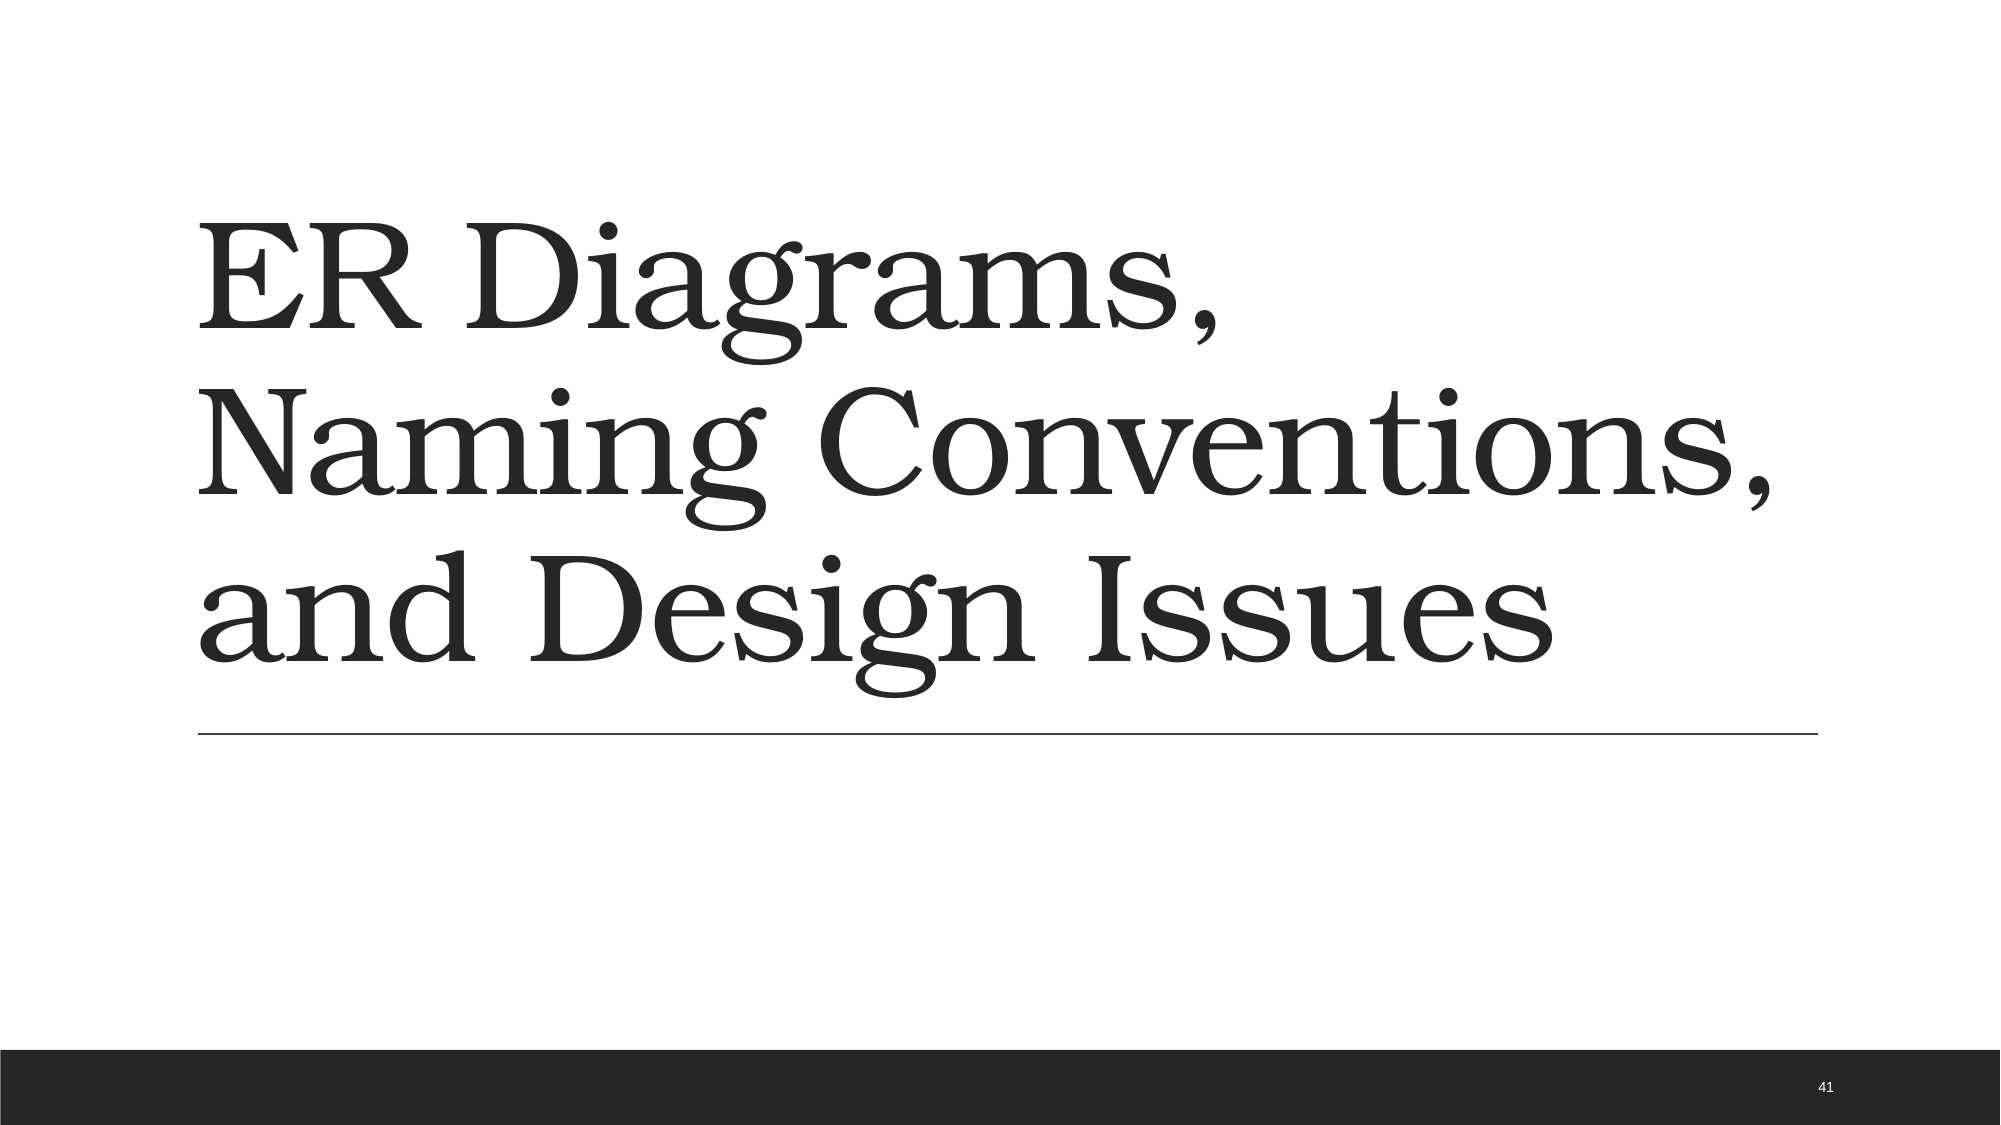

# ER Diagrams, Naming Conventions, and Design Issues

41